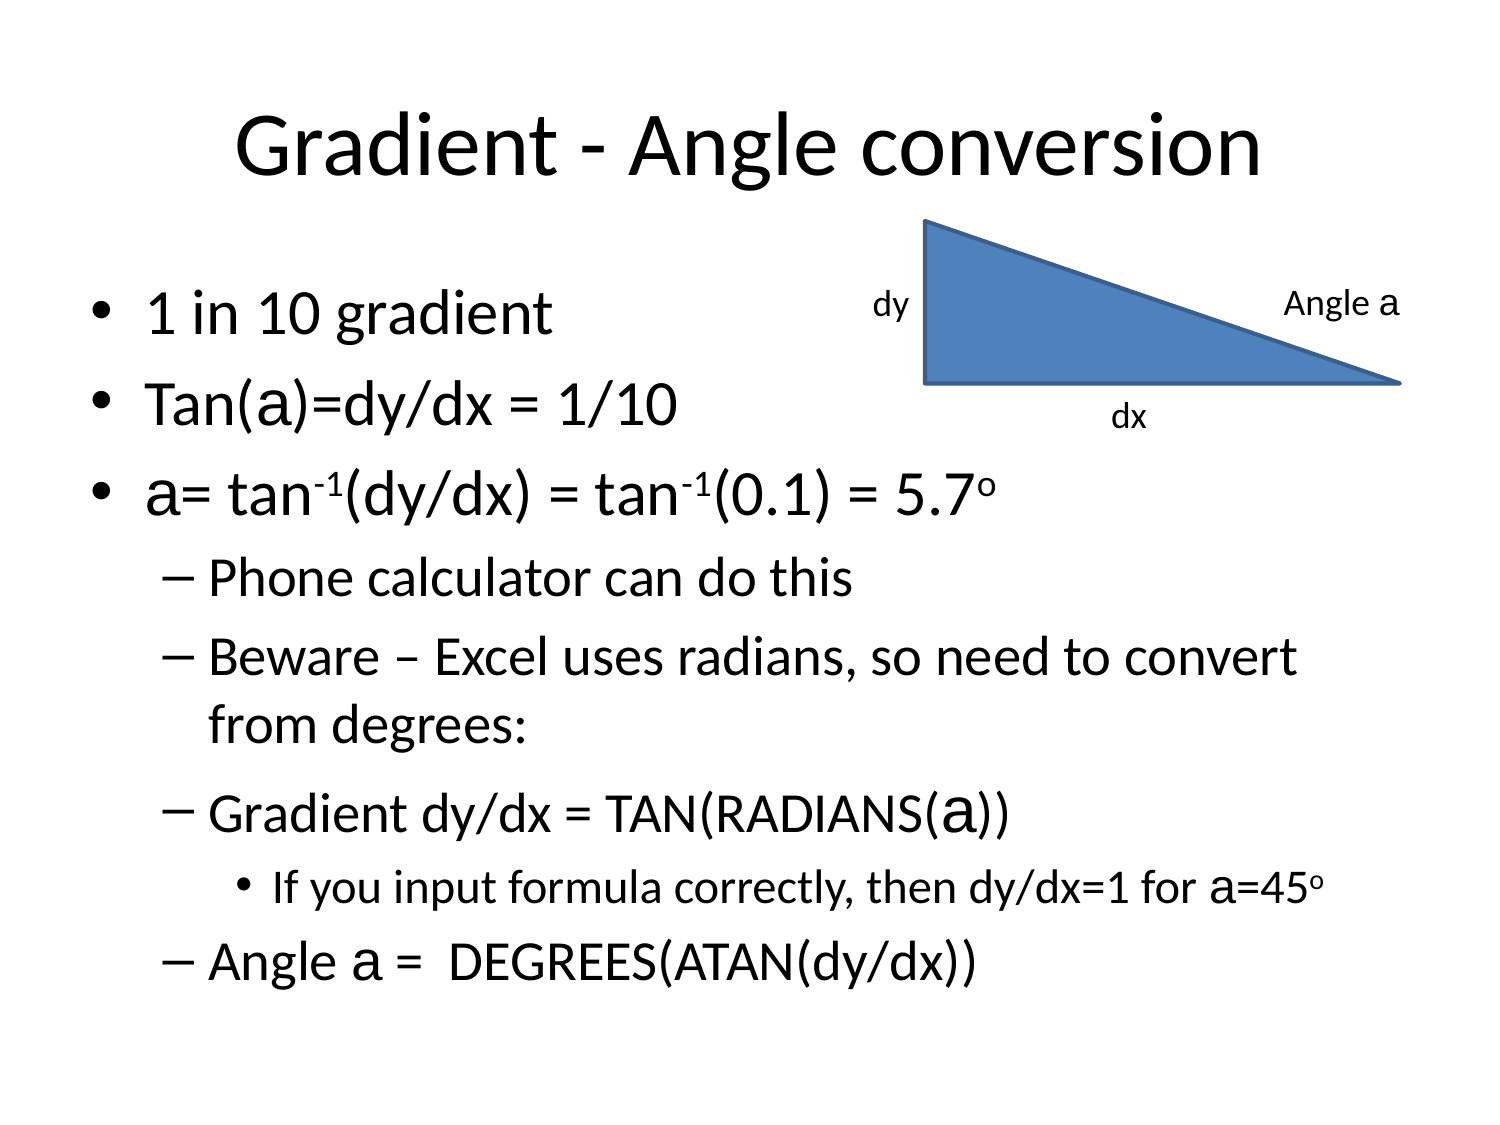

# Gradient - Angle conversion

1 in 10 gradient
Tan(a)=dy/dx = 1/10
a= tan-1(dy/dx) = tan-1(0.1) = 5.7o
Phone calculator can do this
Beware – Excel uses radians, so need to convert from degrees:
Gradient dy/dx = TAN(RADIANS(a))
If you input formula correctly, then dy/dx=1 for a=45o
Angle a =  DEGREES(ATAN(dy/dx))
Angle a
dy
dx